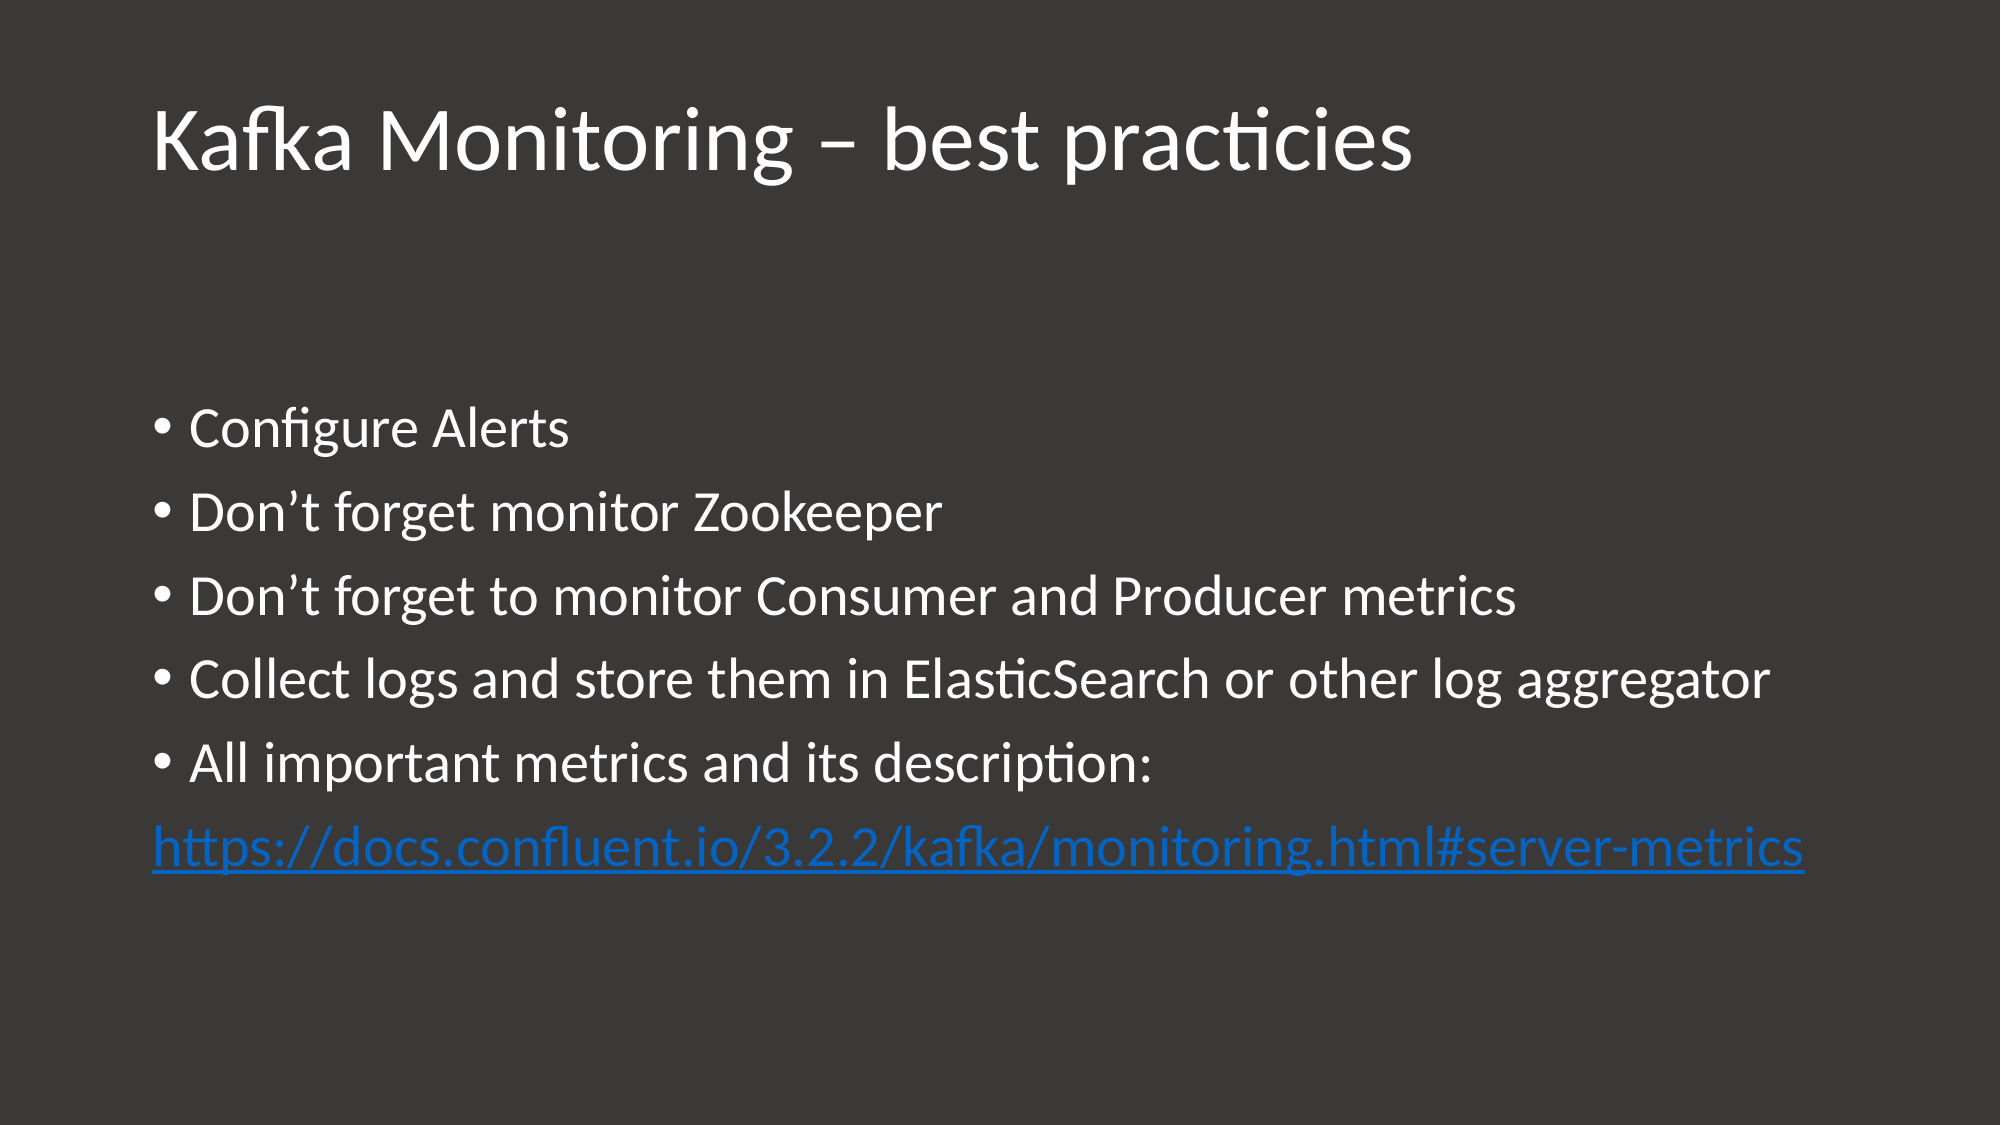

# Kafka Monitoring – best practicies

Configure Alerts
Don’t forget monitor Zookeeper
Don’t forget to monitor Consumer and Producer metrics
Collect logs and store them in ElasticSearch or other log aggregator
All important metrics and its description:
https://docs.confluent.io/3.2.2/kafka/monitoring.html#server-metrics